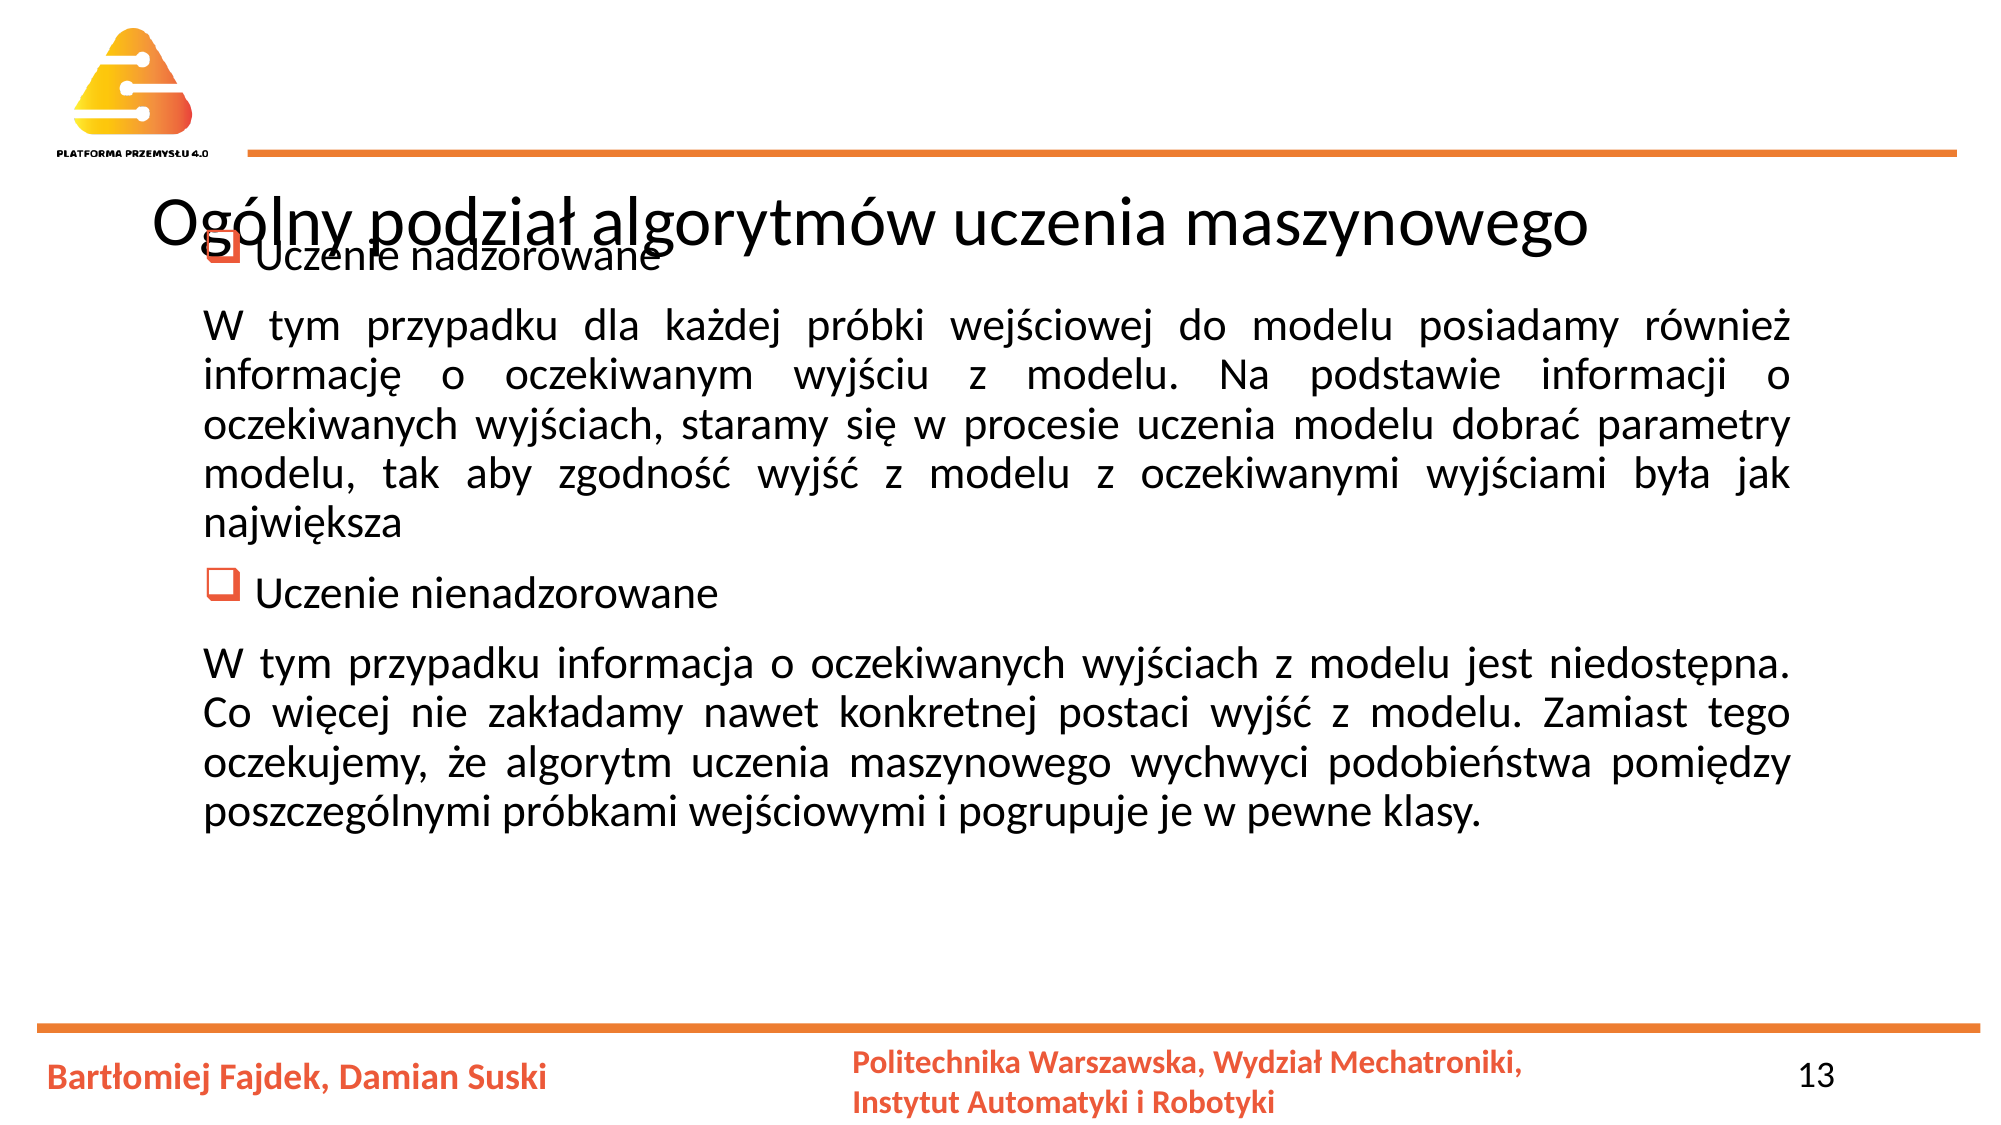

# Ogólny podział algorytmów uczenia maszynowego
 Uczenie nadzorowane
W tym przypadku dla każdej próbki wejściowej do modelu posiadamy również informację o oczekiwanym wyjściu z modelu. Na podstawie informacji o oczekiwanych wyjściach, staramy się w procesie uczenia modelu dobrać parametry modelu, tak aby zgodność wyjść z modelu z oczekiwanymi wyjściami była jak największa
 Uczenie nienadzorowane
W tym przypadku informacja o oczekiwanych wyjściach z modelu jest niedostępna. Co więcej nie zakładamy nawet konkretnej postaci wyjść z modelu. Zamiast tego oczekujemy, że algorytm uczenia maszynowego wychwyci podobieństwa pomiędzy poszczególnymi próbkami wejściowymi i pogrupuje je w pewne klasy.
13